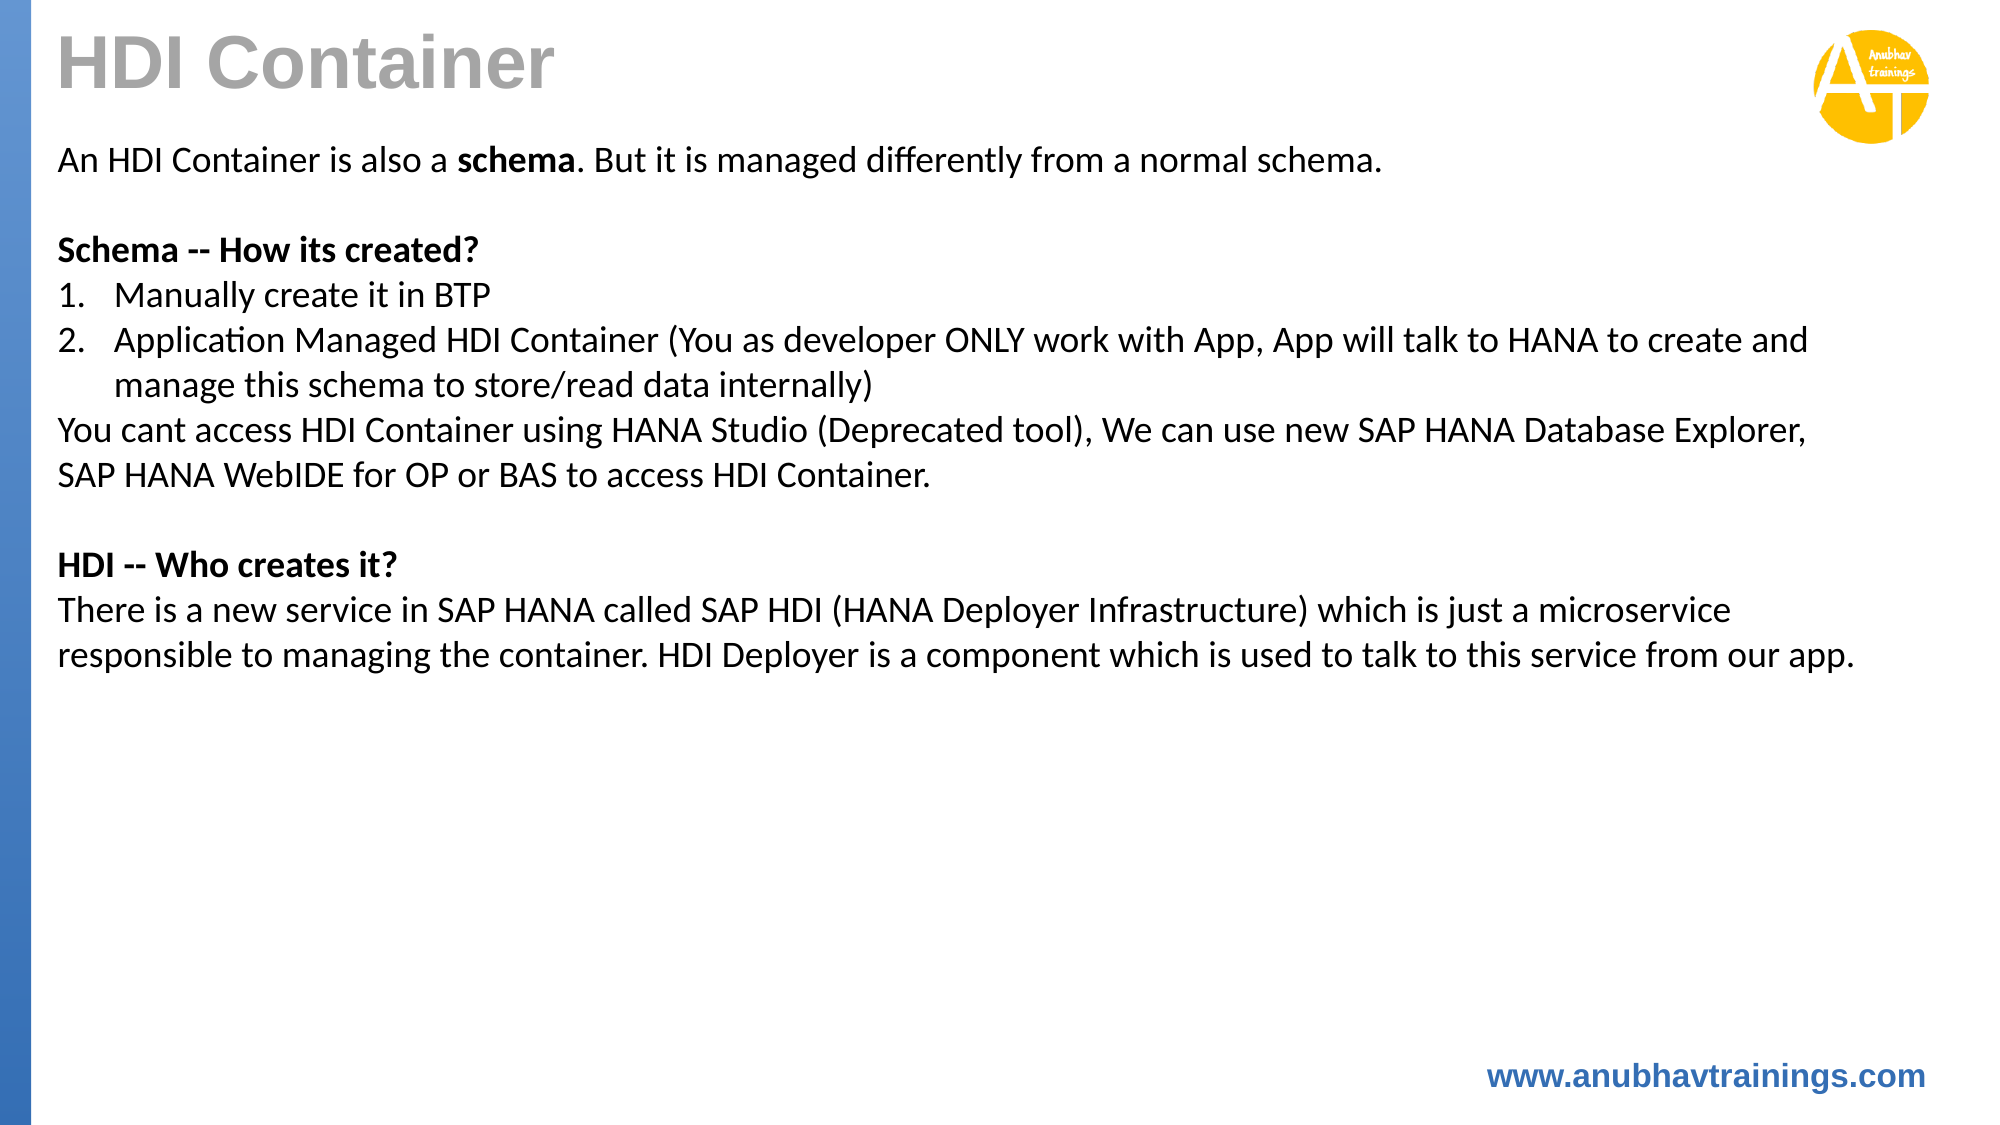

# HDI Container
An HDI Container is also a schema. But it is managed differently from a normal schema.

Schema -- How its created?
Manually create it in BTP
Application Managed HDI Container (You as developer ONLY work with App, App will talk to HANA to create and manage this schema to store/read data internally)
You cant access HDI Container using HANA Studio (Deprecated tool), We can use new SAP HANA Database Explorer, SAP HANA WebIDE for OP or BAS to access HDI Container.

HDI -- Who creates it?
There is a new service in SAP HANA called SAP HDI (HANA Deployer Infrastructure) which is just a microservice responsible to managing the container. HDI Deployer is a component which is used to talk to this service from our app.